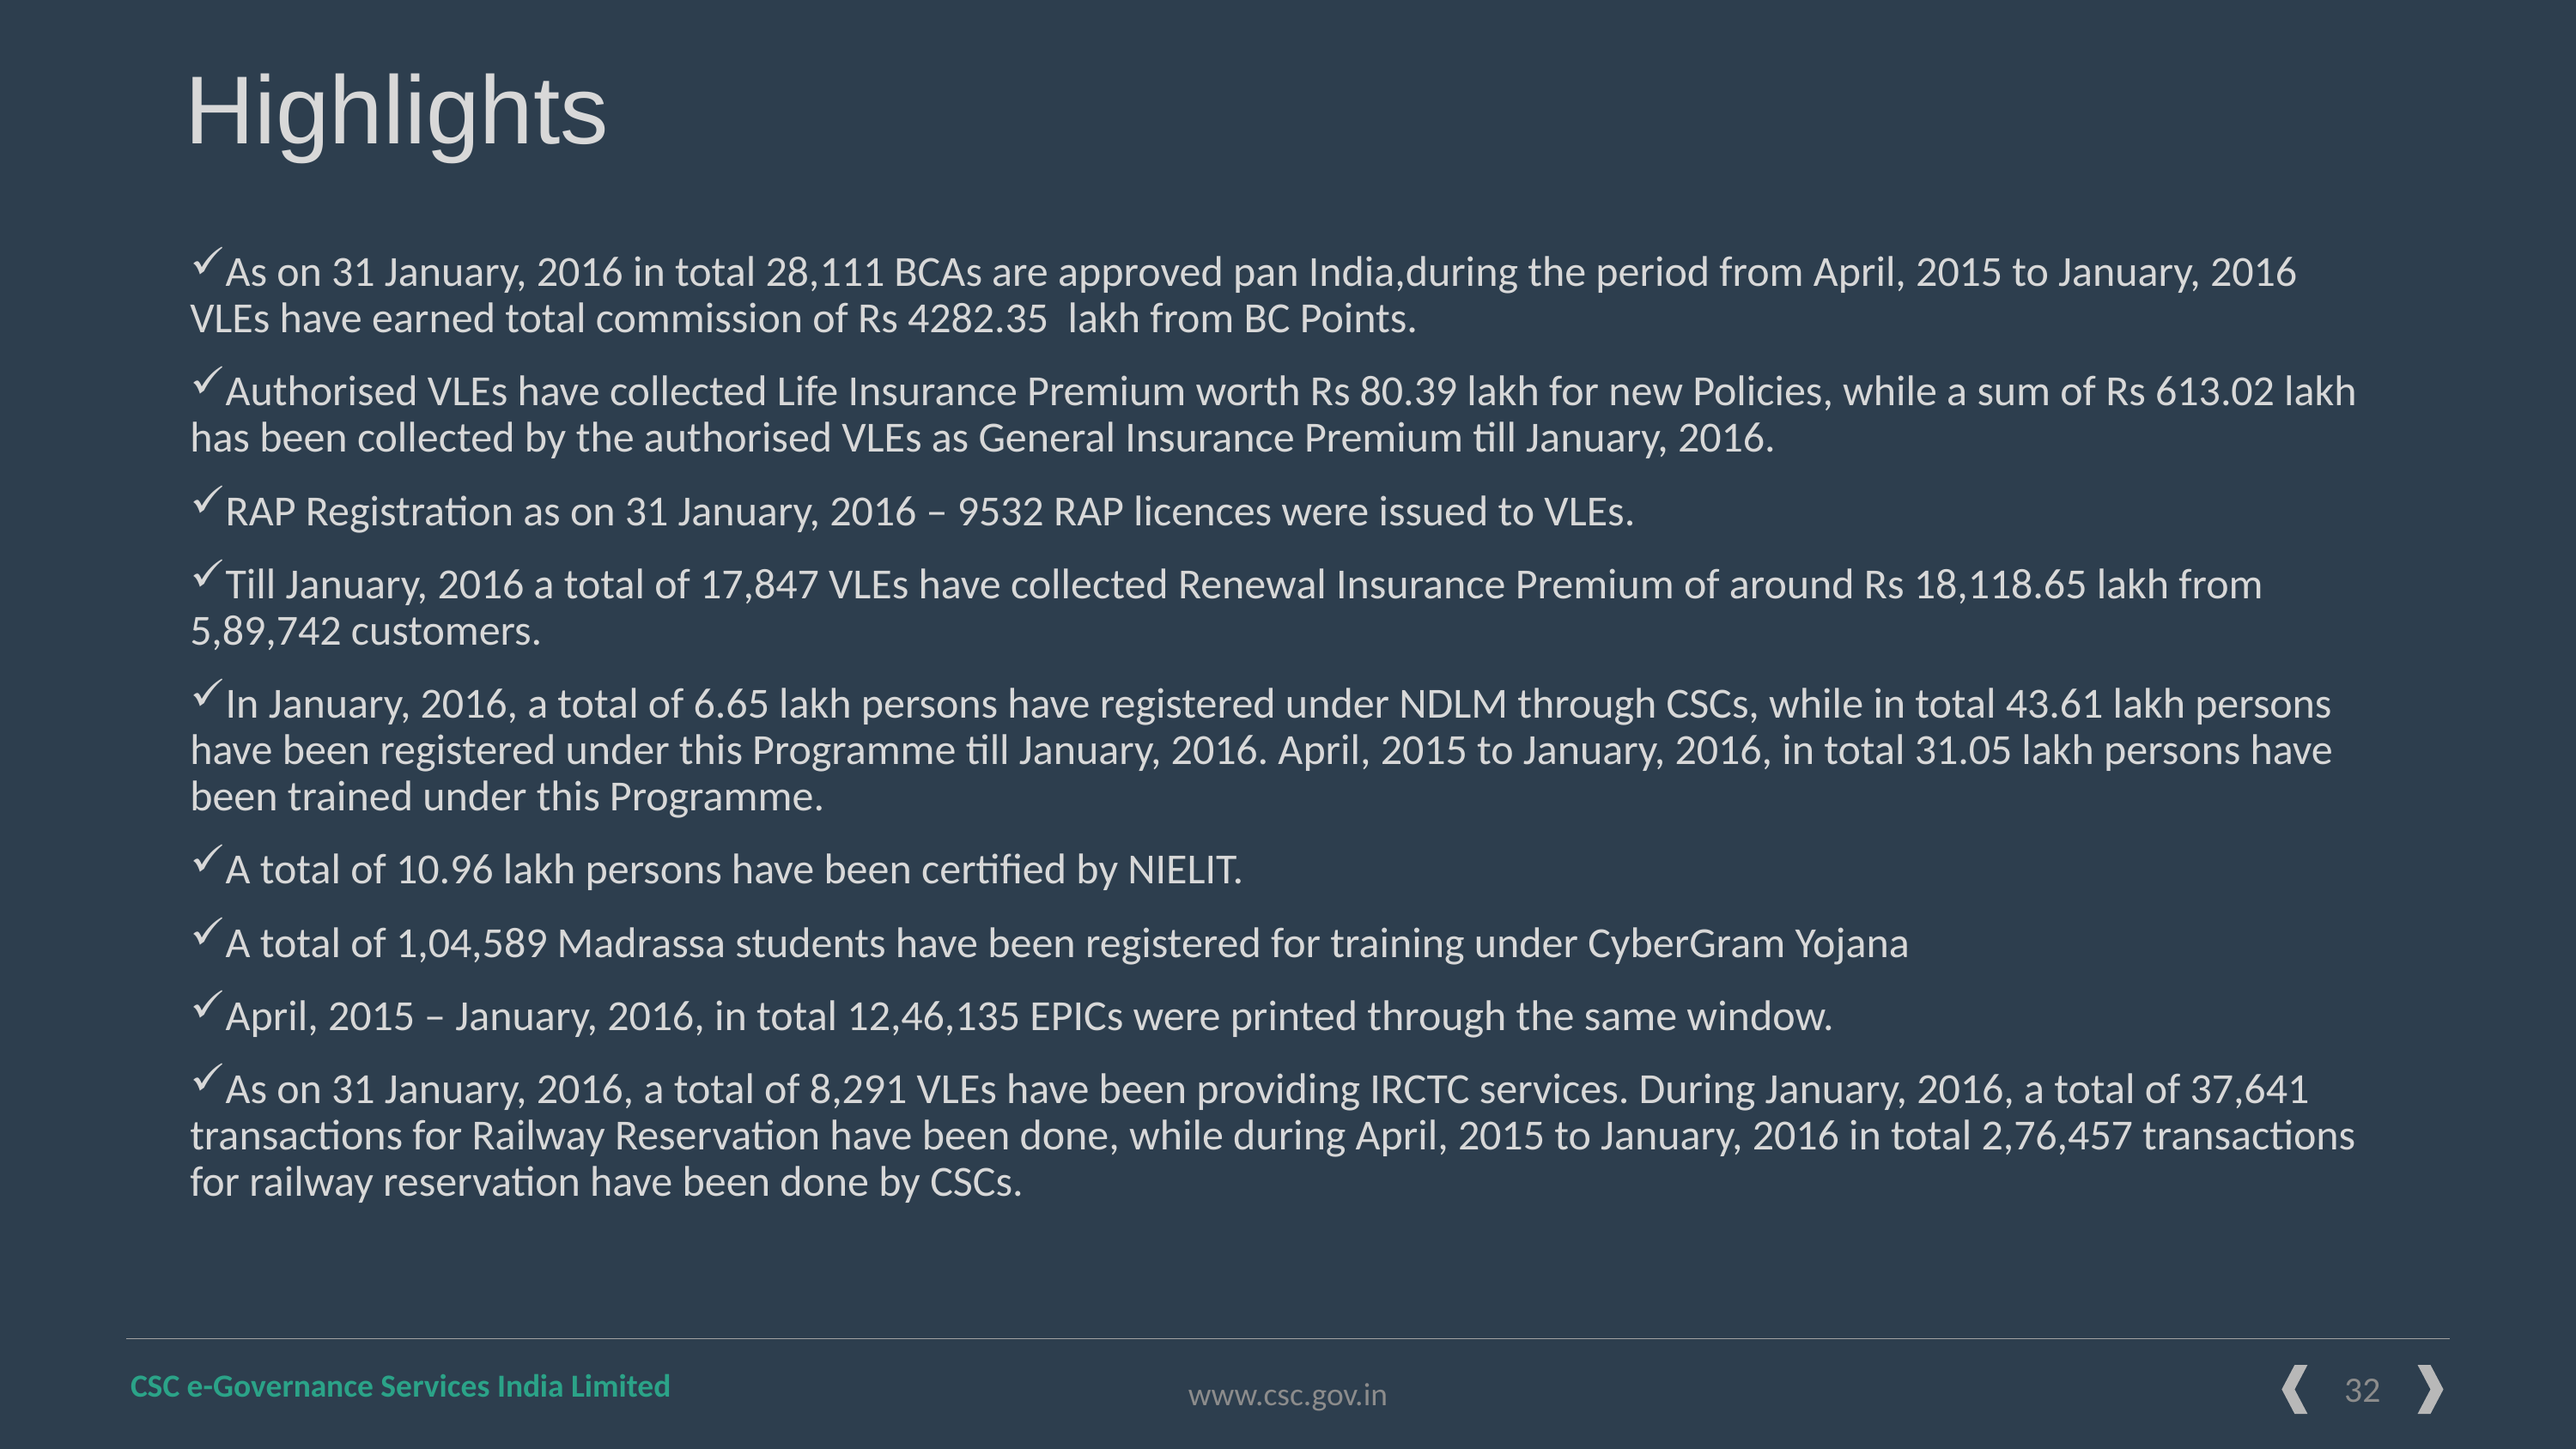

# Highlights
As on 31 January, 2016 in total 28,111 BCAs are approved pan India,during the period from April, 2015 to January, 2016 VLEs have earned total commission of Rs 4282.35  lakh from BC Points.
Authorised VLEs have collected Life Insurance Premium worth Rs 80.39 lakh for new Policies, while a sum of Rs 613.02 lakh has been collected by the authorised VLEs as General Insurance Premium till January, 2016.
RAP Registration as on 31 January, 2016 – 9532 RAP licences were issued to VLEs.
Till January, 2016 a total of 17,847 VLEs have collected Renewal Insurance Premium of around Rs 18,118.65 lakh from 5,89,742 customers.
In January, 2016, a total of 6.65 lakh persons have registered under NDLM through CSCs, while in total 43.61 lakh persons have been registered under this Programme till January, 2016. April, 2015 to January, 2016, in total 31.05 lakh persons have been trained under this Programme.
A total of 10.96 lakh persons have been certified by NIELIT.
A total of 1,04,589 Madrassa students have been registered for training under CyberGram Yojana
April, 2015 – January, 2016, in total 12,46,135 EPICs were printed through the same window.
As on 31 January, 2016, a total of 8,291 VLEs have been providing IRCTC services. During January, 2016, a total of 37,641 transactions for Railway Reservation have been done, while during April, 2015 to January, 2016 in total 2,76,457 transactions for railway reservation have been done by CSCs.